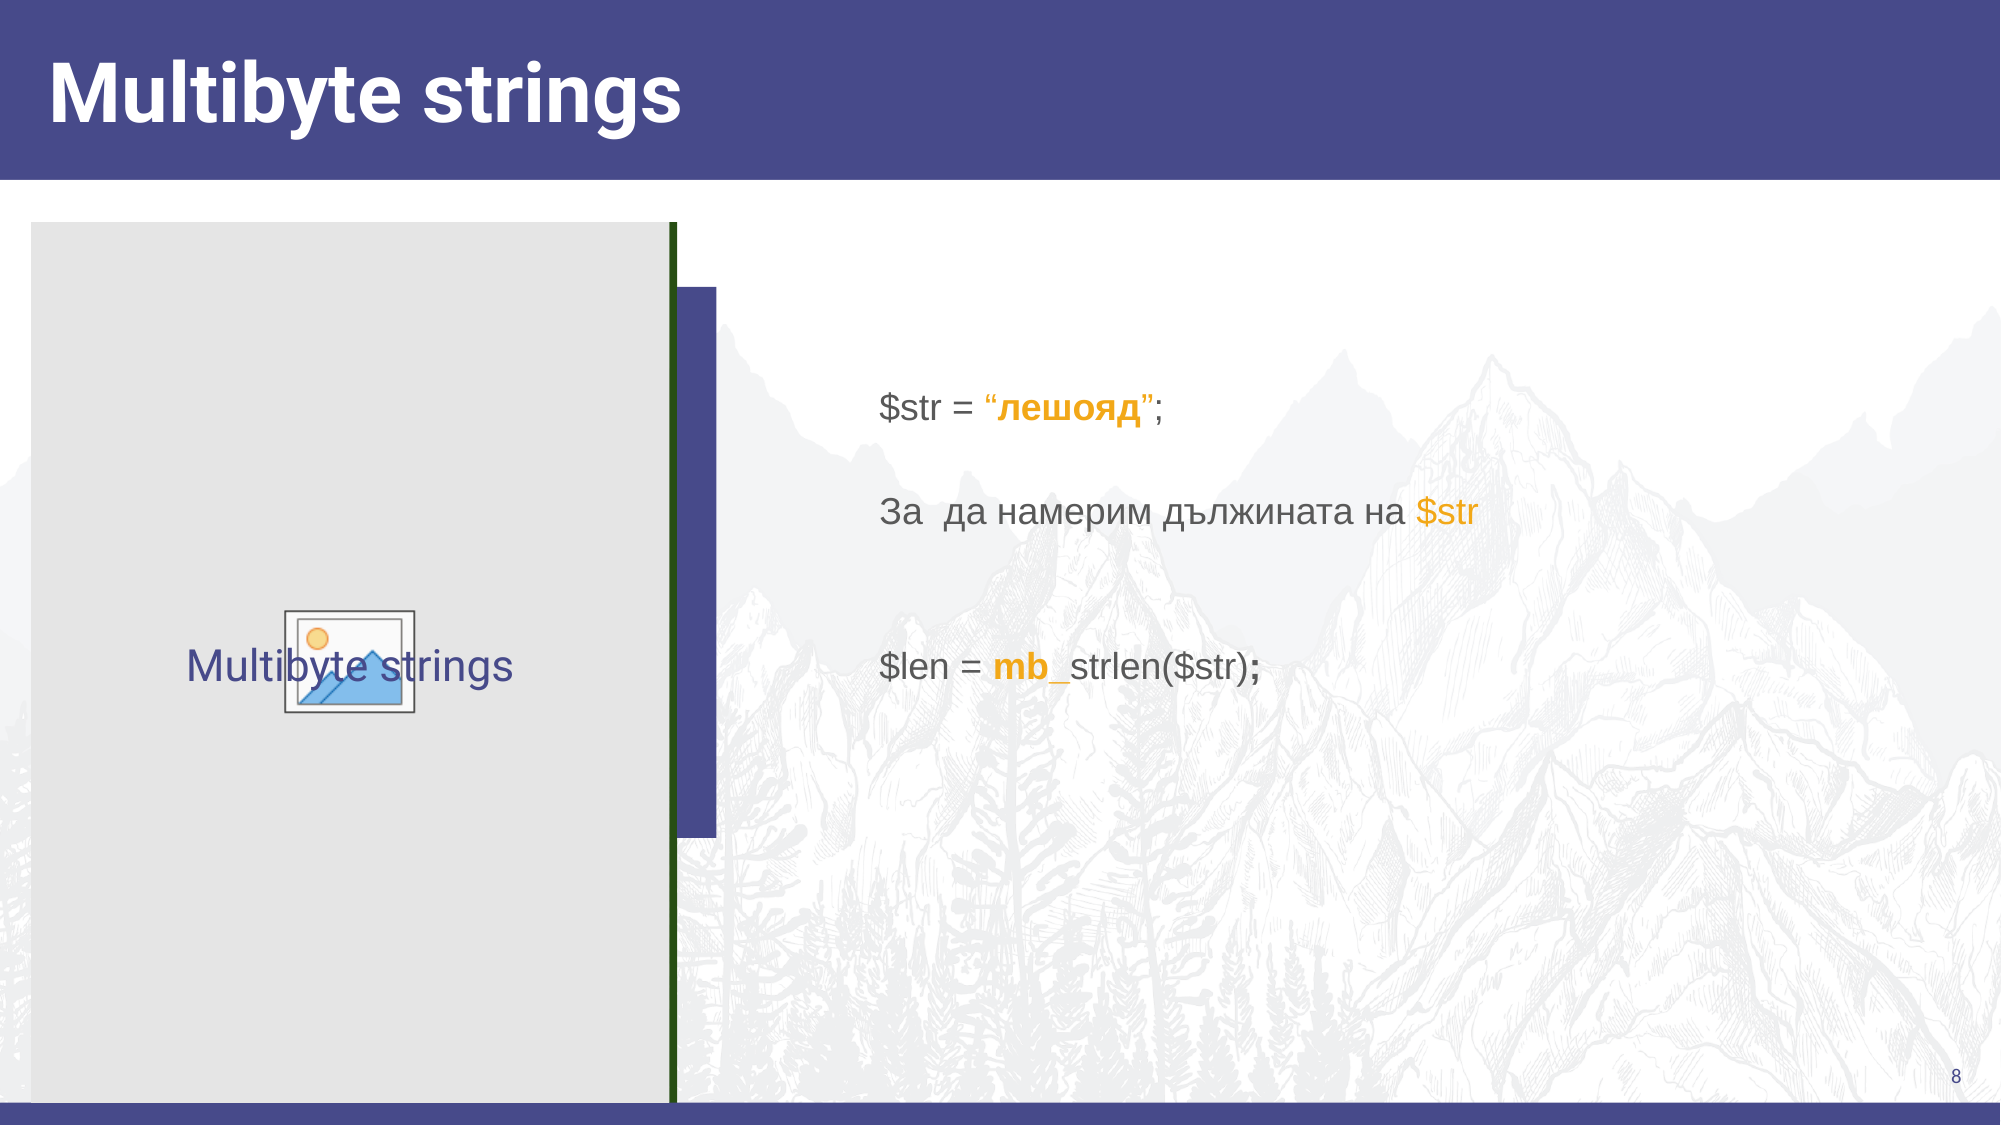

# Multibyte strings

$str = “лешояд”;

За  да намерим дължината на $str

$len = mb_strlen($str);

Multibyte strings
8